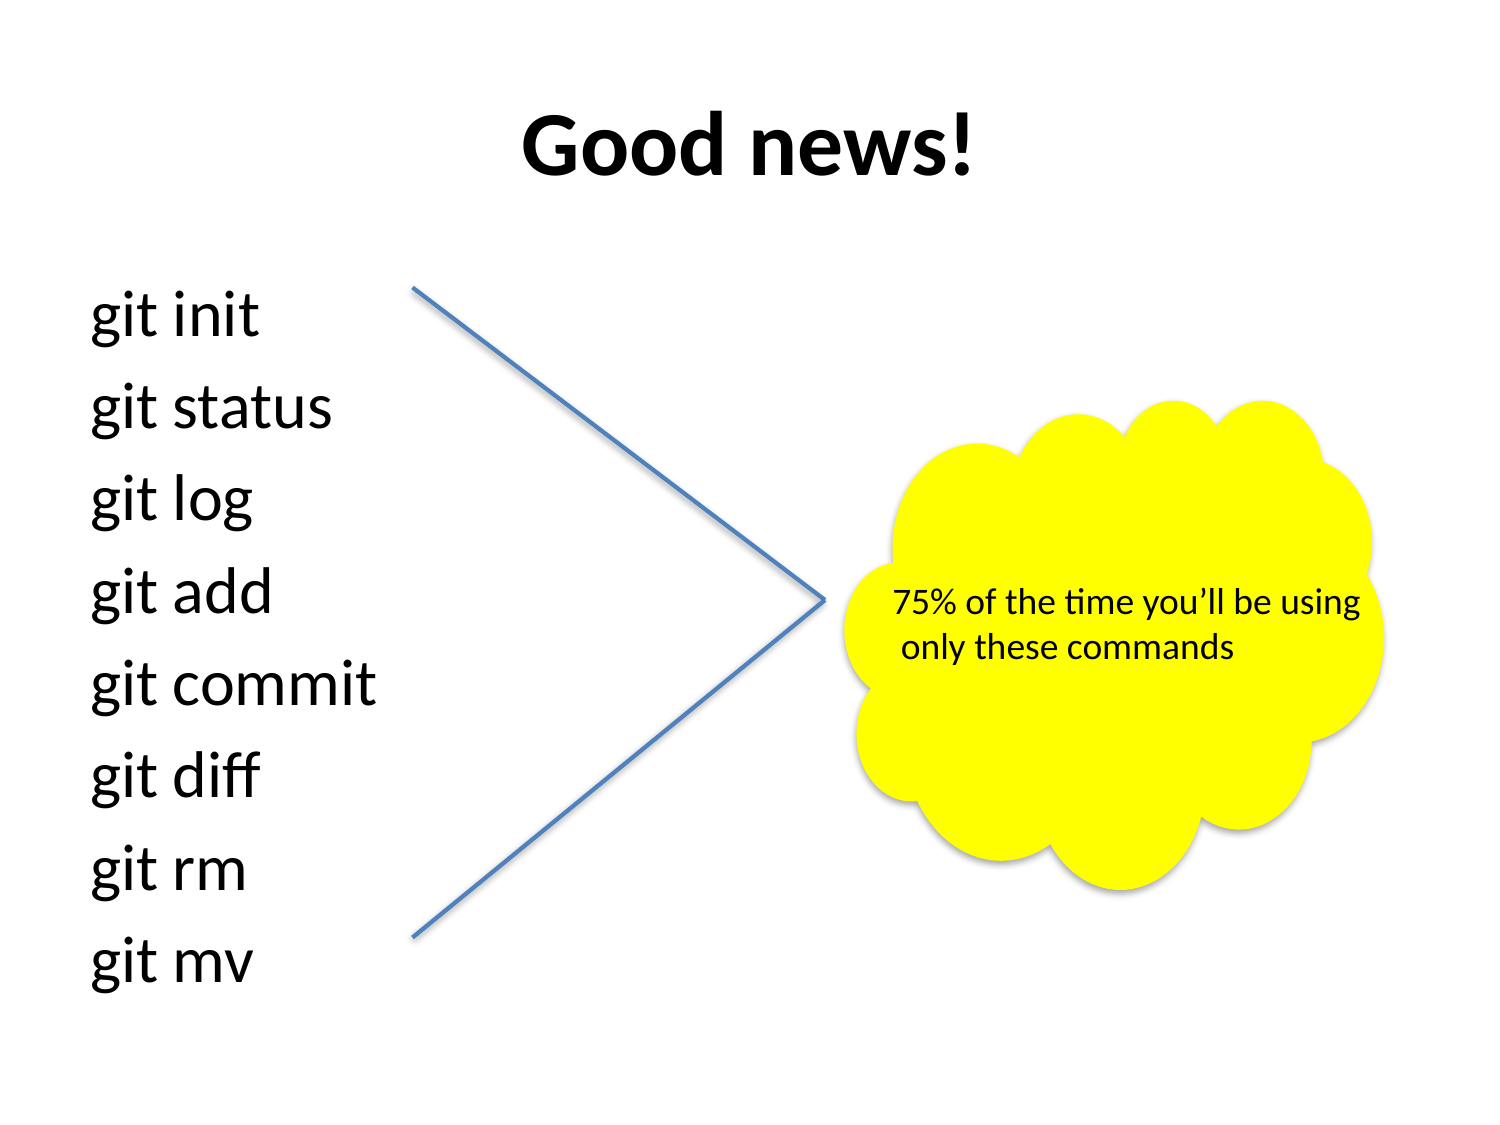

# Good news!
git init
git status
git log
git add
git commit
git diff
git rm
git mv

75% of the time you’ll be using
 only these commands